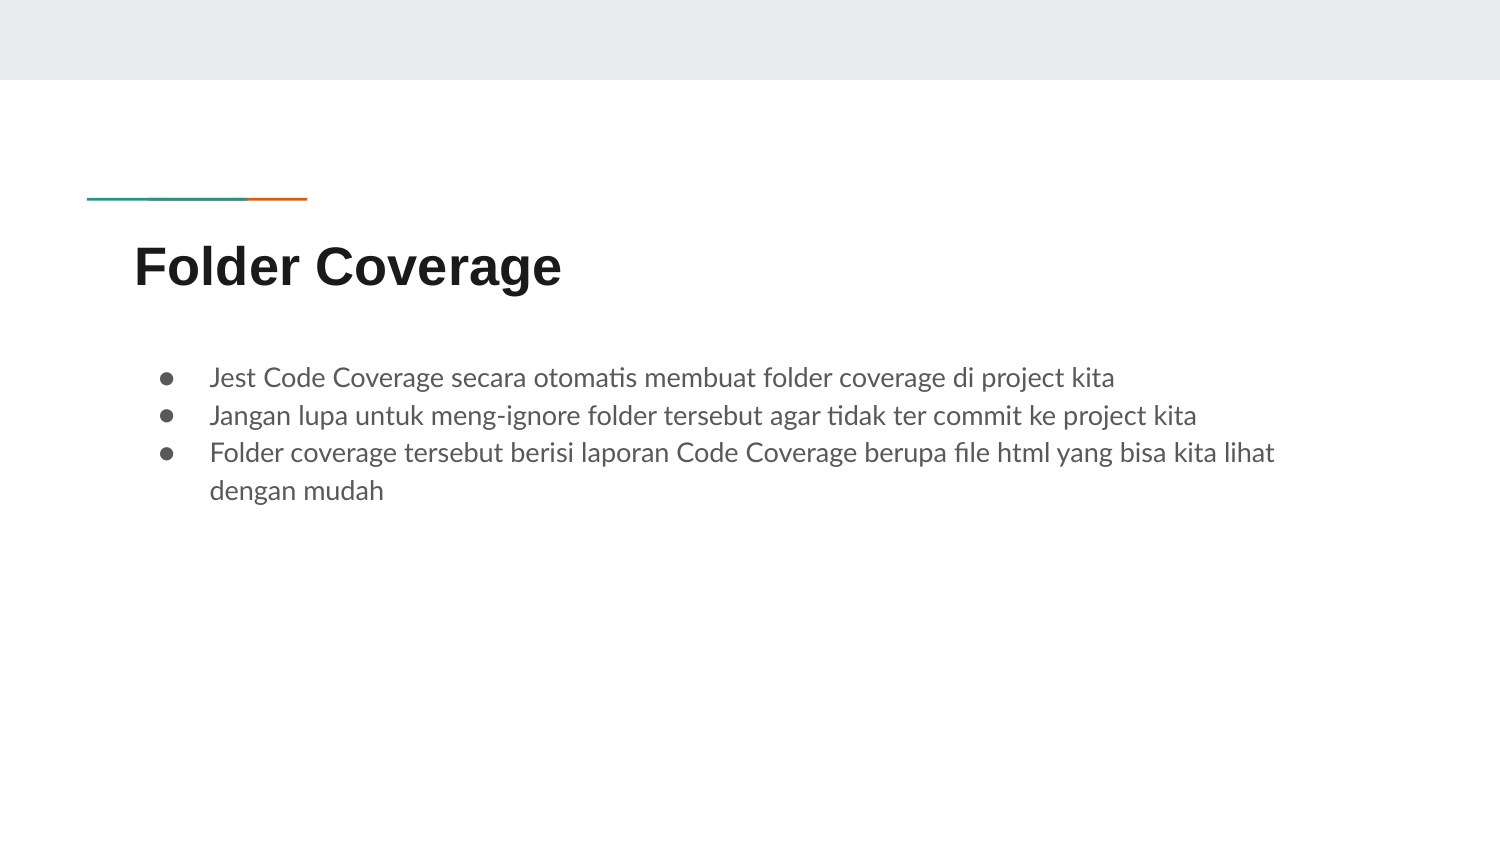

# Folder Coverage
Jest Code Coverage secara otomatis membuat folder coverage di project kita
Jangan lupa untuk meng-ignore folder tersebut agar tidak ter commit ke project kita
Folder coverage tersebut berisi laporan Code Coverage berupa file html yang bisa kita lihat dengan mudah